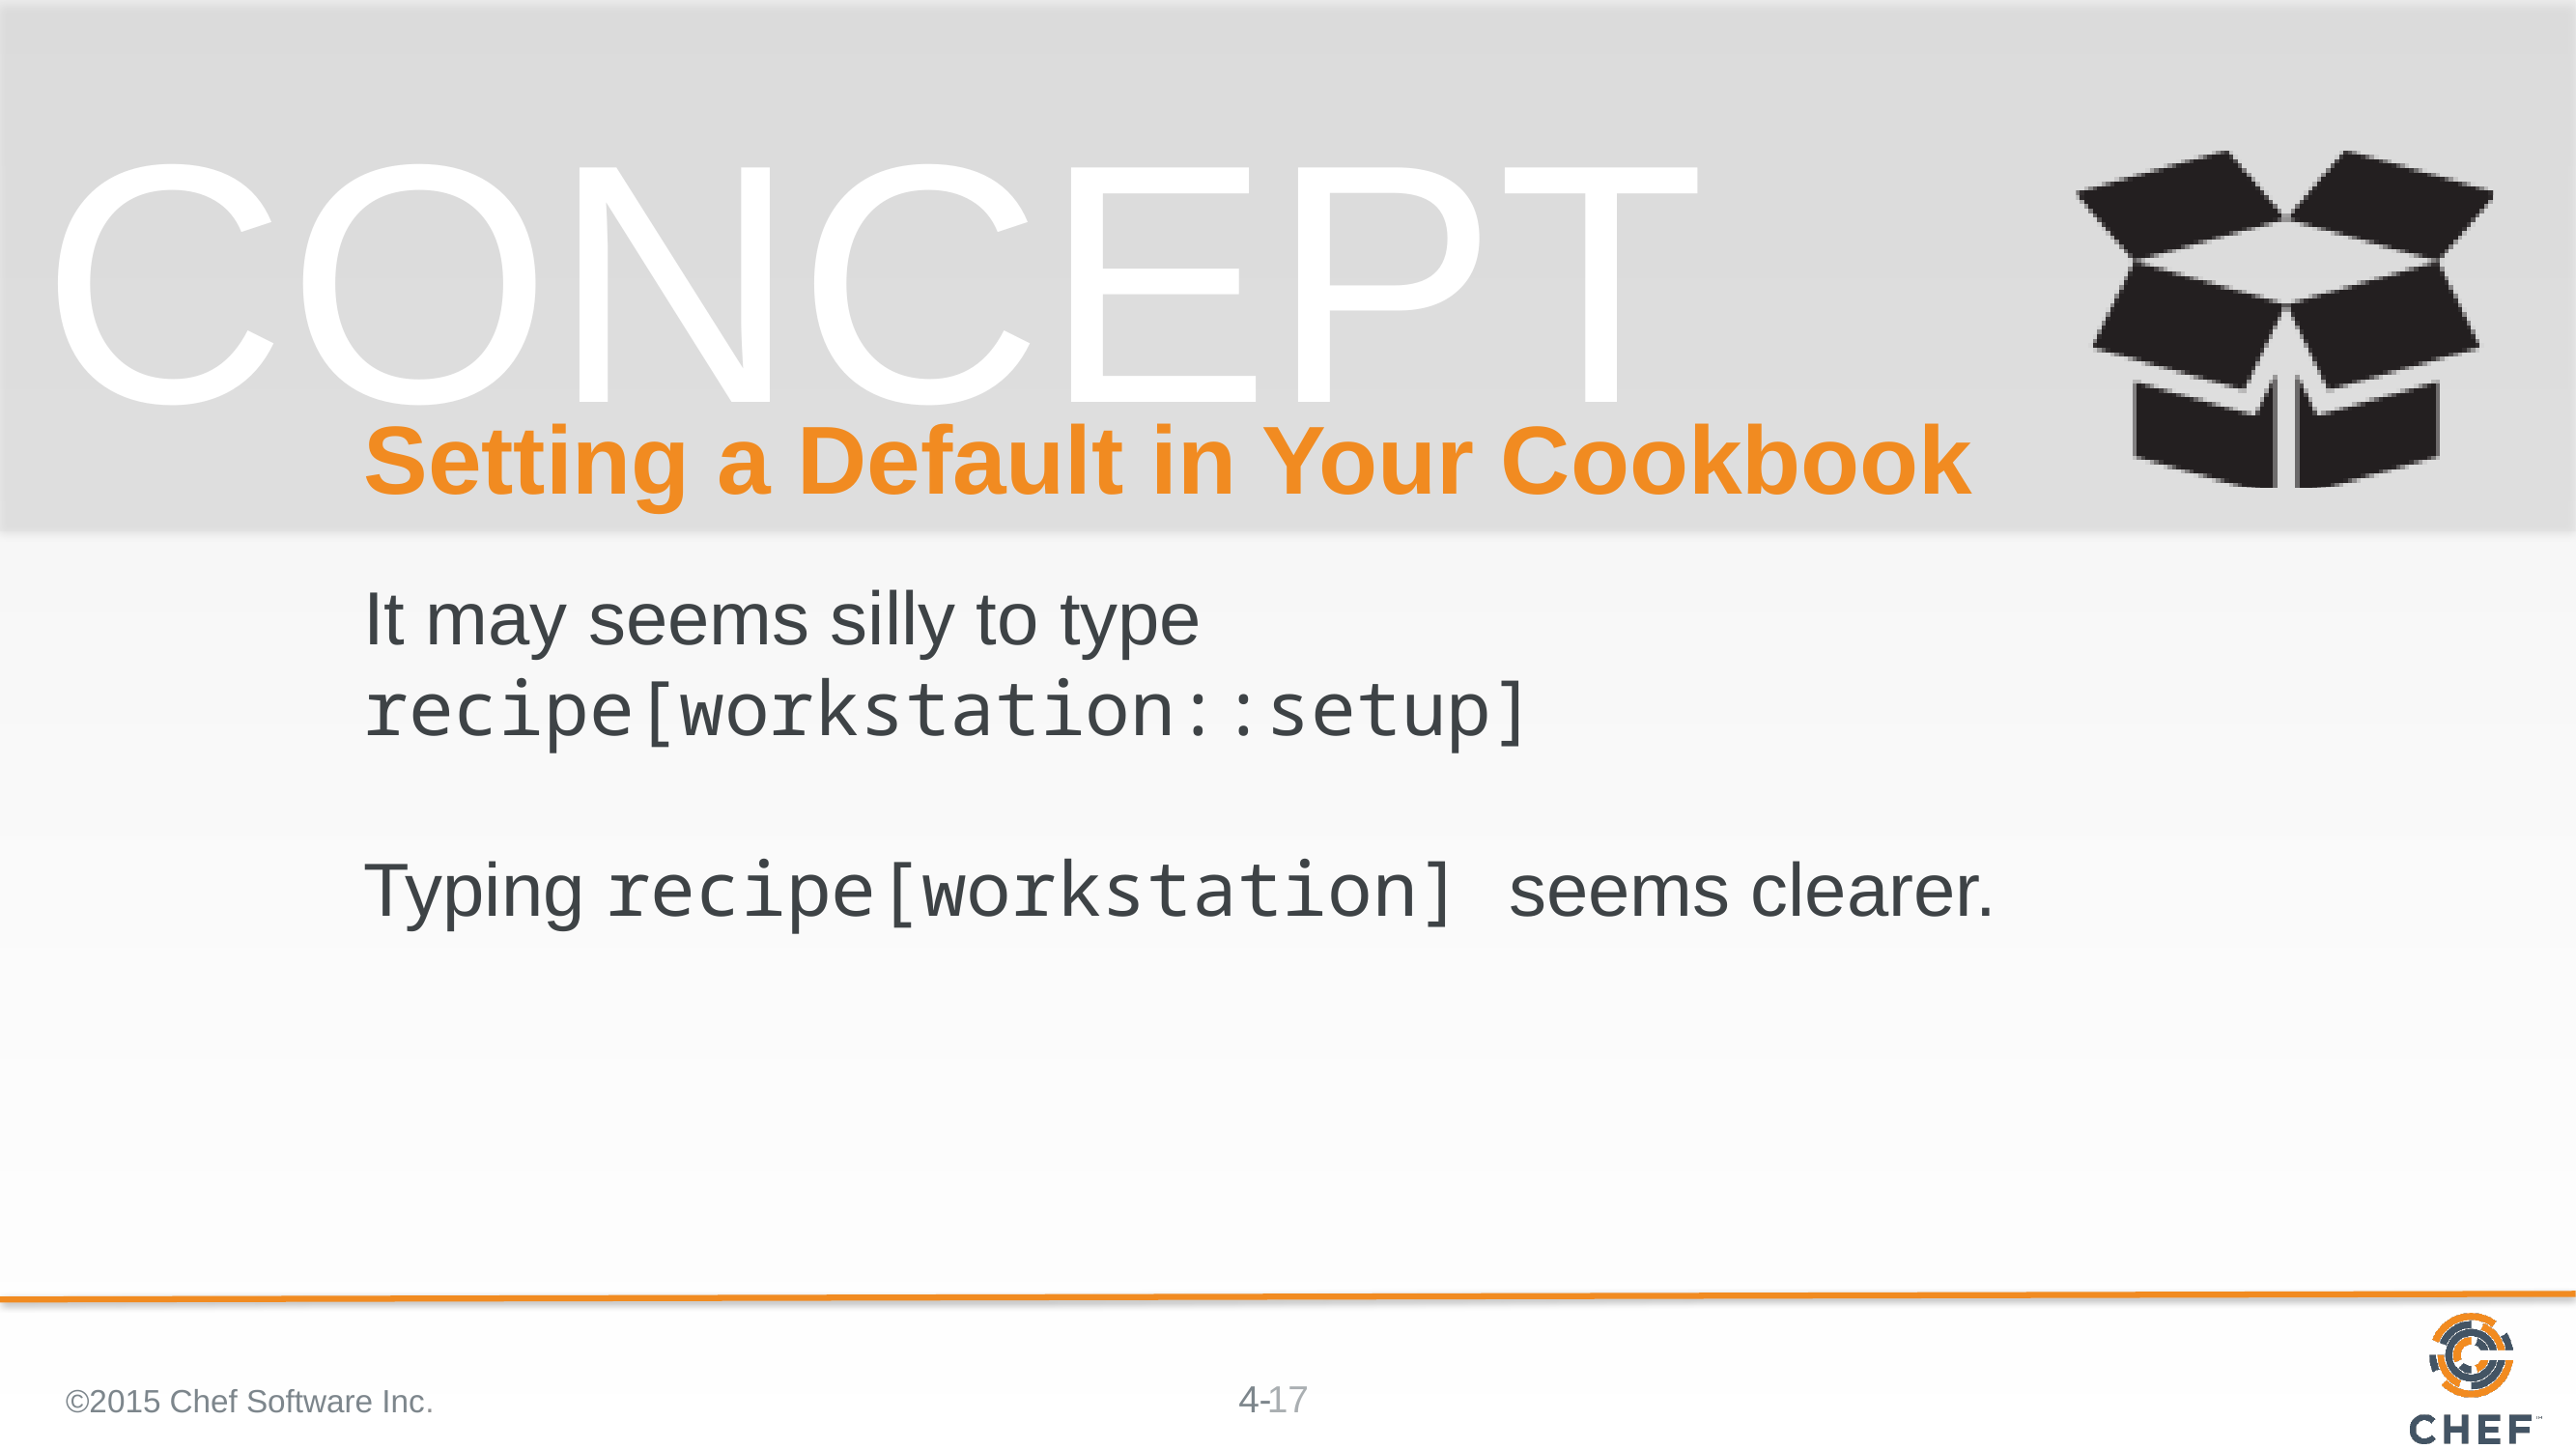

# Setting a Default in Your Cookbook
It may seems silly to type recipe[workstation::setup]

Typing recipe[workstation] seems clearer.
©2015 Chef Software Inc.
17